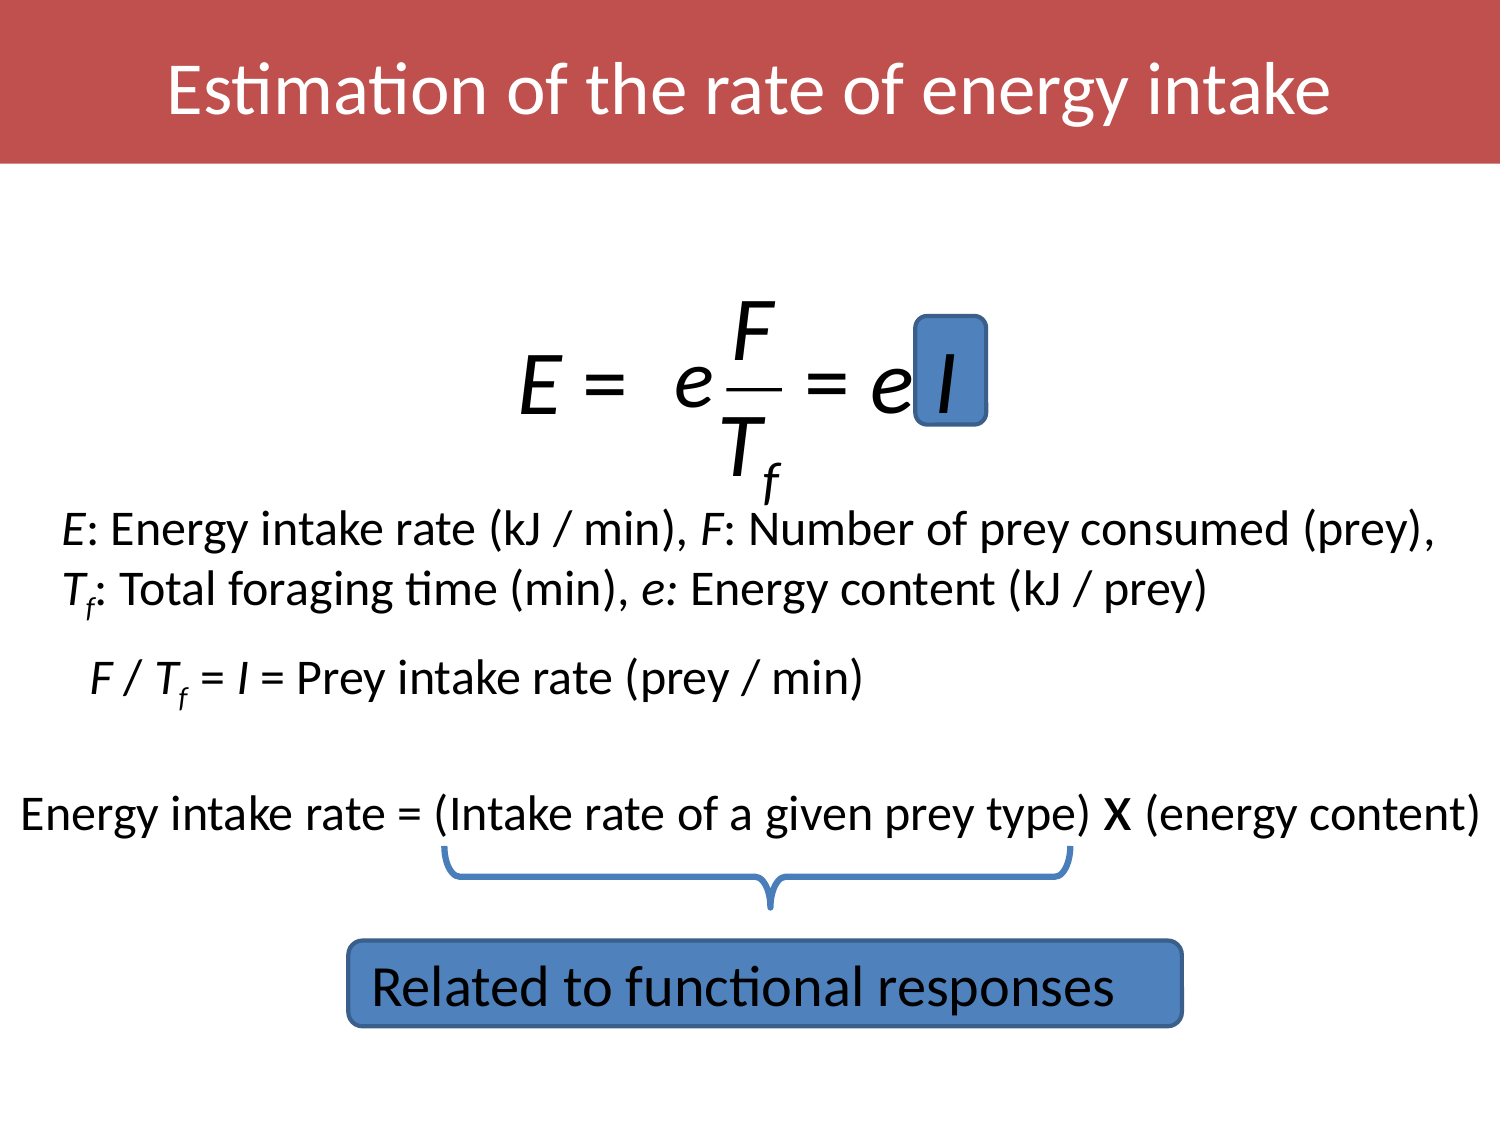

Estimation of the rate of energy intake
   F
= e I
E =

e
Tf

E: Energy intake rate (kJ / min), F: Number of prey consumed (prey),
Tf: Total foraging time (min), e: Energy content (kJ / prey)

F / Tf  = I = Prey intake rate (prey / min)
Energy intake rate = (Intake rate of a given prey type) x (energy content)
Related to functional responses